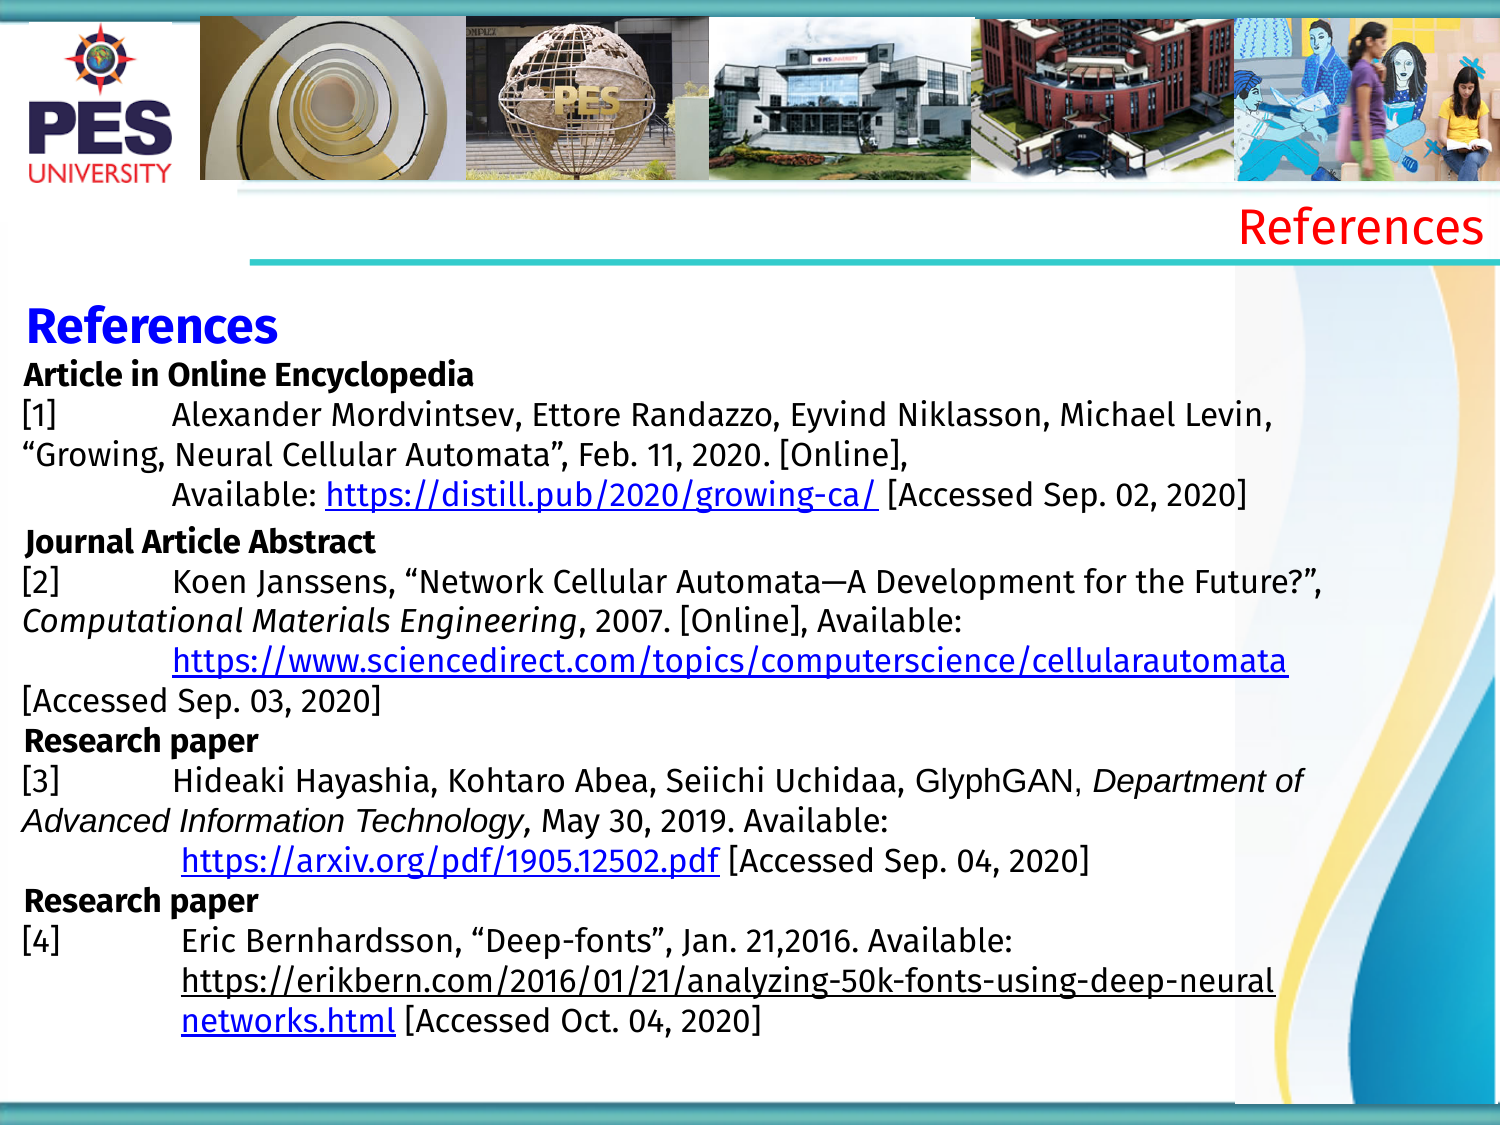

References

References
Article in Online Encyclopedia
[1] 	Alexander Mordvintsev, Ettore Randazzo, Eyvind Niklasson, Michael Levin, 	“Growing, Neural Cellular Automata”, Feb. 11, 2020. [Online],
	Available: https://distill.pub/2020/growing-ca/ [Accessed Sep. 02, 2020]
Journal Article Abstract
[2] 	Koen Janssens, “Network Cellular Automata—A Development for the Future?”, 	Computational Materials Engineering, 2007. [Online], Available:
	https://www.sciencedirect.com/topics/computerscience/cellularautomata 	[Accessed Sep. 03, 2020]
Research paper
[3] 	Hideaki Hayashia, Kohtaro Abea, Seiichi Uchidaa, GlyphGAN, Department of 	Advanced Information Technology, May 30, 2019. Available:
	 https://arxiv.org/pdf/1905.12502.pdf [Accessed Sep. 04, 2020]
Research paper
[4] 	 Eric Bernhardsson, “Deep-fonts”, Jan. 21,2016. Available:
	 https://erikbern.com/2016/01/21/analyzing-50k-fonts-using-deep-neural 	 	 networks.html [Accessed Oct. 04, 2020]